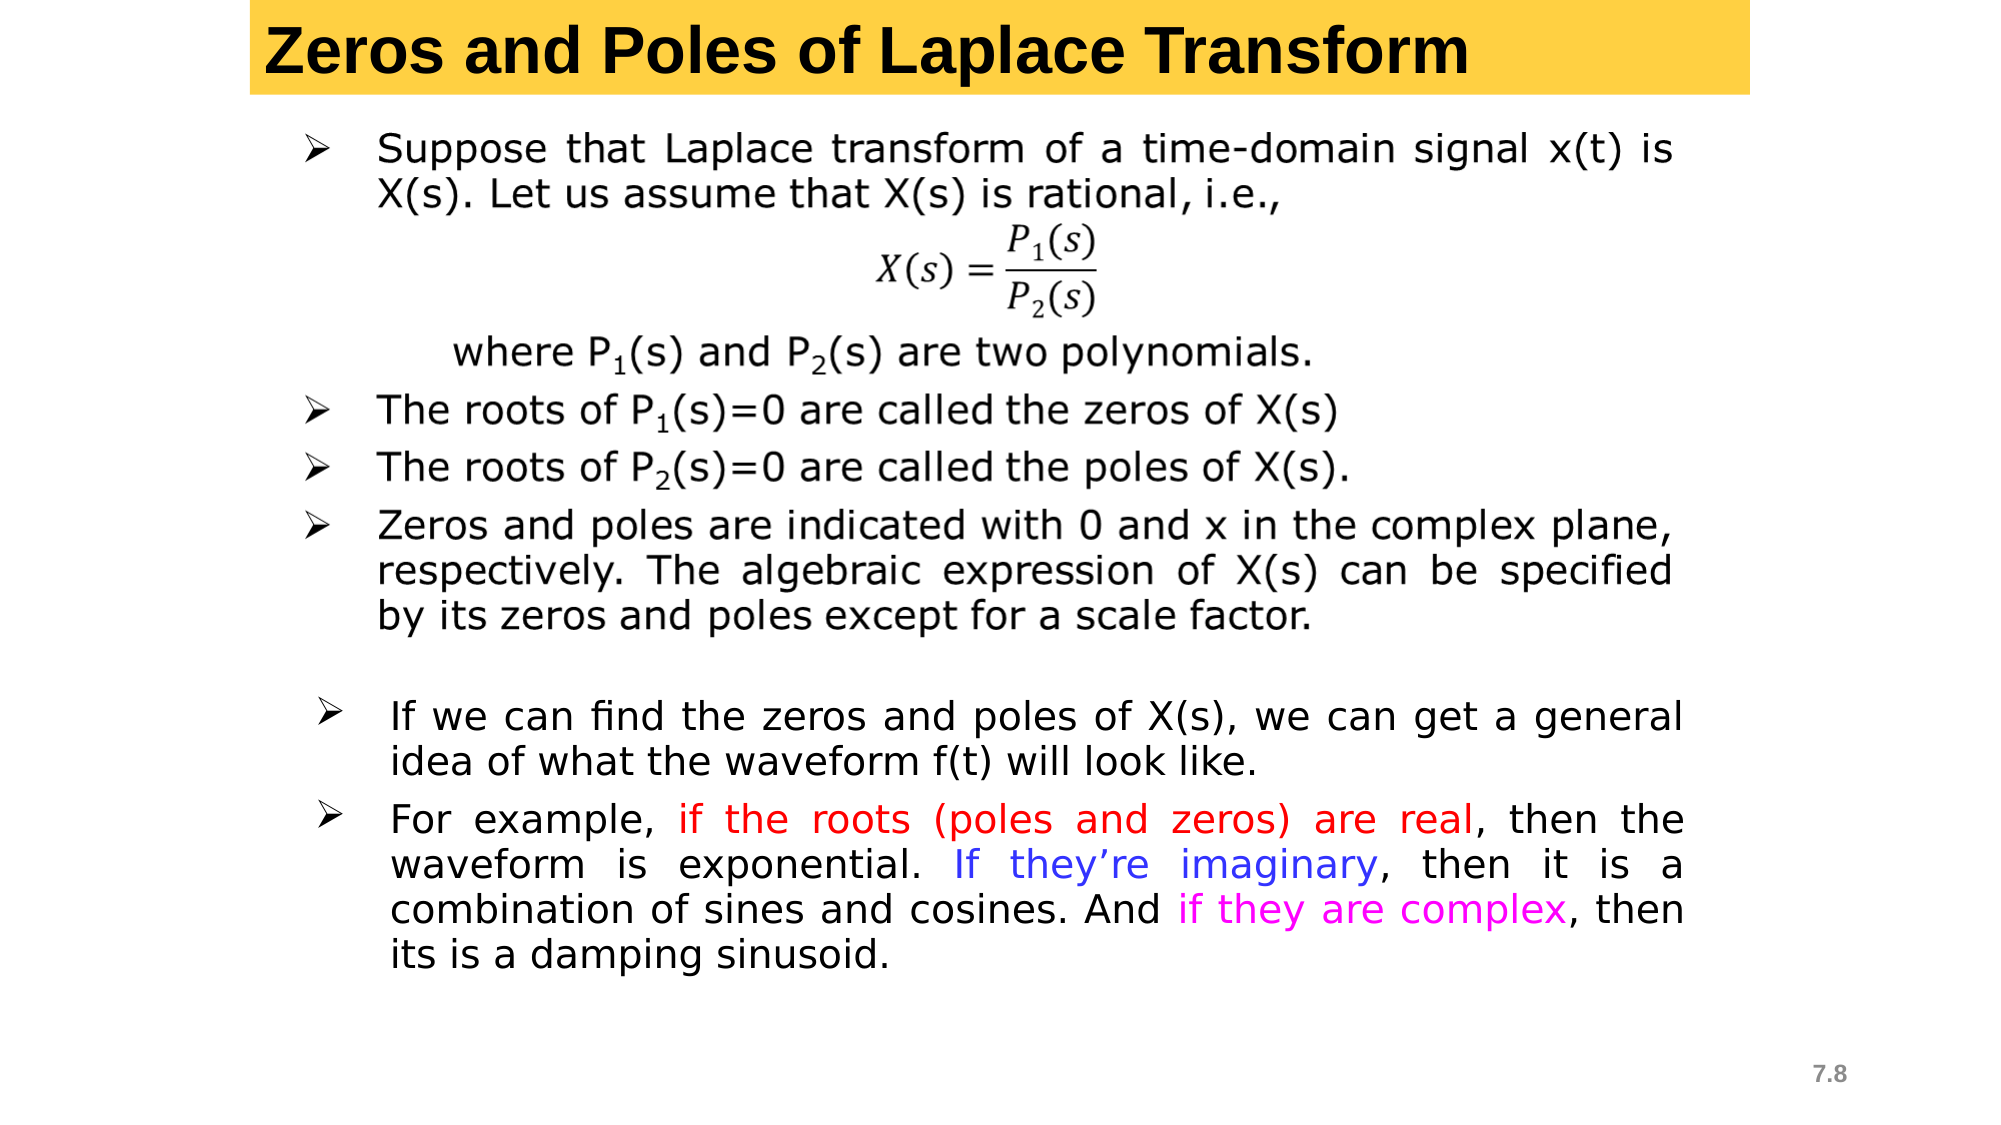

Zeros and Poles of Laplace Transform

If we can find the zeros and poles of X(s), we can get a general idea of what the waveform f(t) will look like.
For example, if the roots (poles and zeros) are real, then the waveform is exponential. If they’re imaginary, then it is a combination of sines and cosines. And if they are complex, then its is a damping sinusoid.
7.8